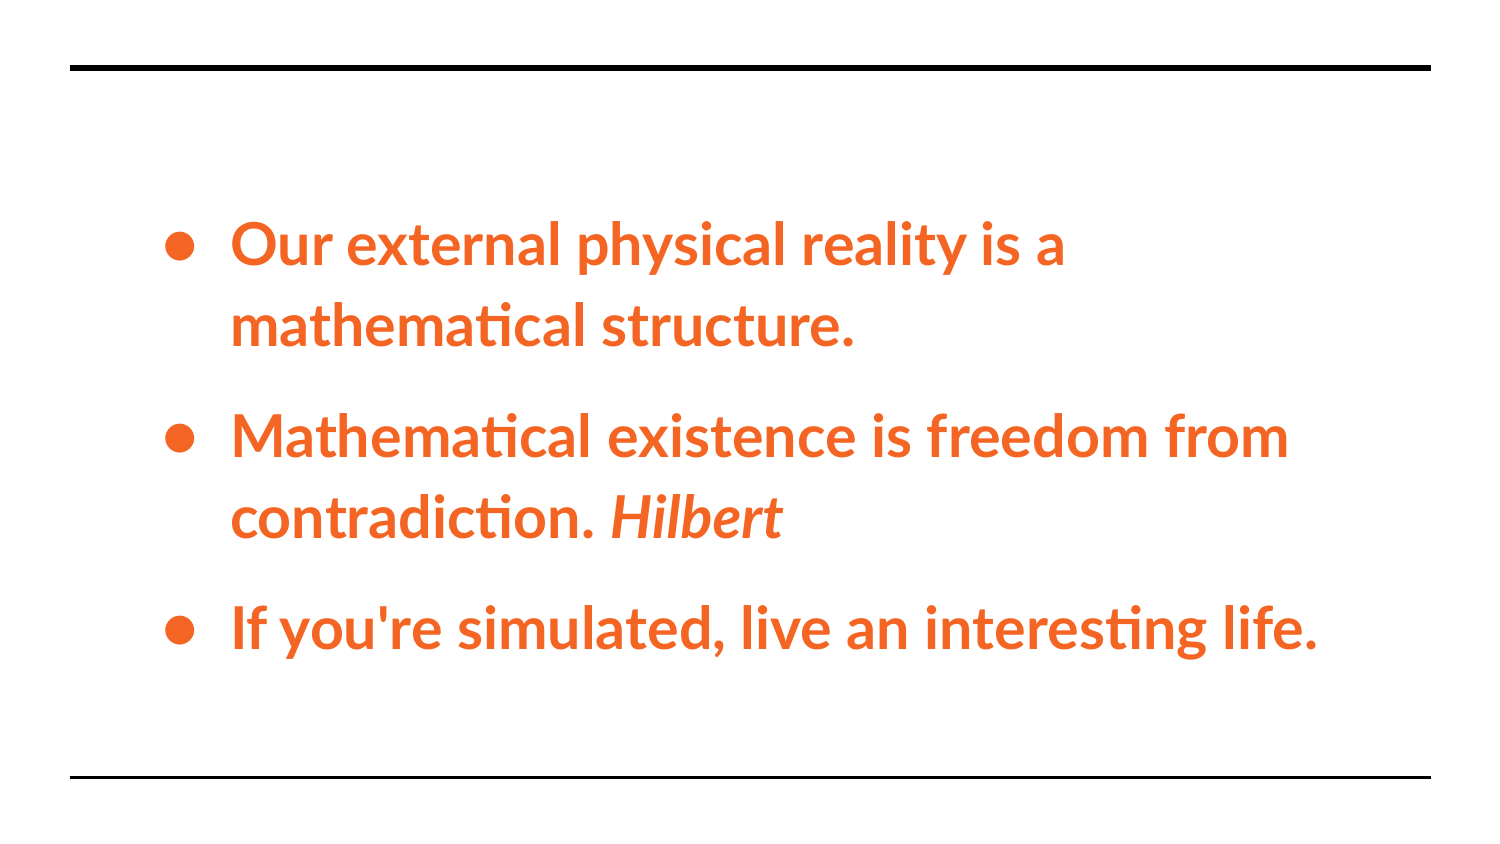

# Our external physical reality is a mathematical structure.

Mathematical existence is freedom from contradiction. Hilbert

If you're simulated, live an interesting life.